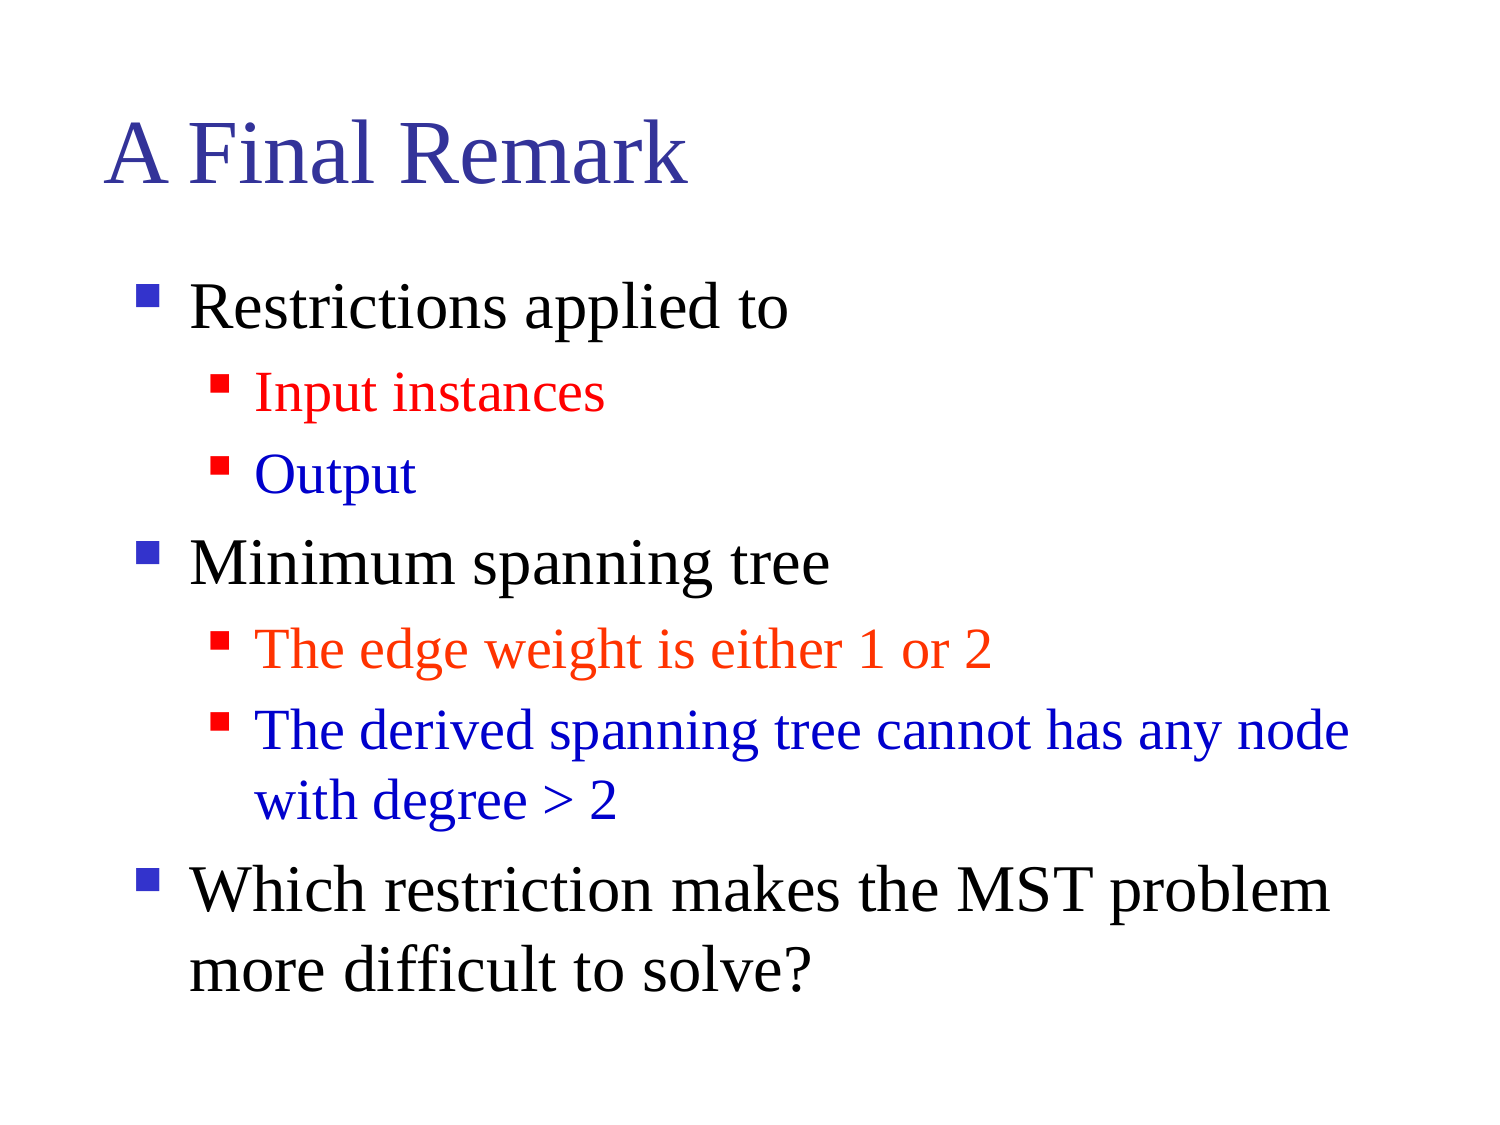

# A Final Remark
Restrictions applied to
Input instances
Output
Minimum spanning tree
The edge weight is either 1 or 2
The derived spanning tree cannot has any node with degree > 2
Which restriction makes the MST problem more difficult to solve?